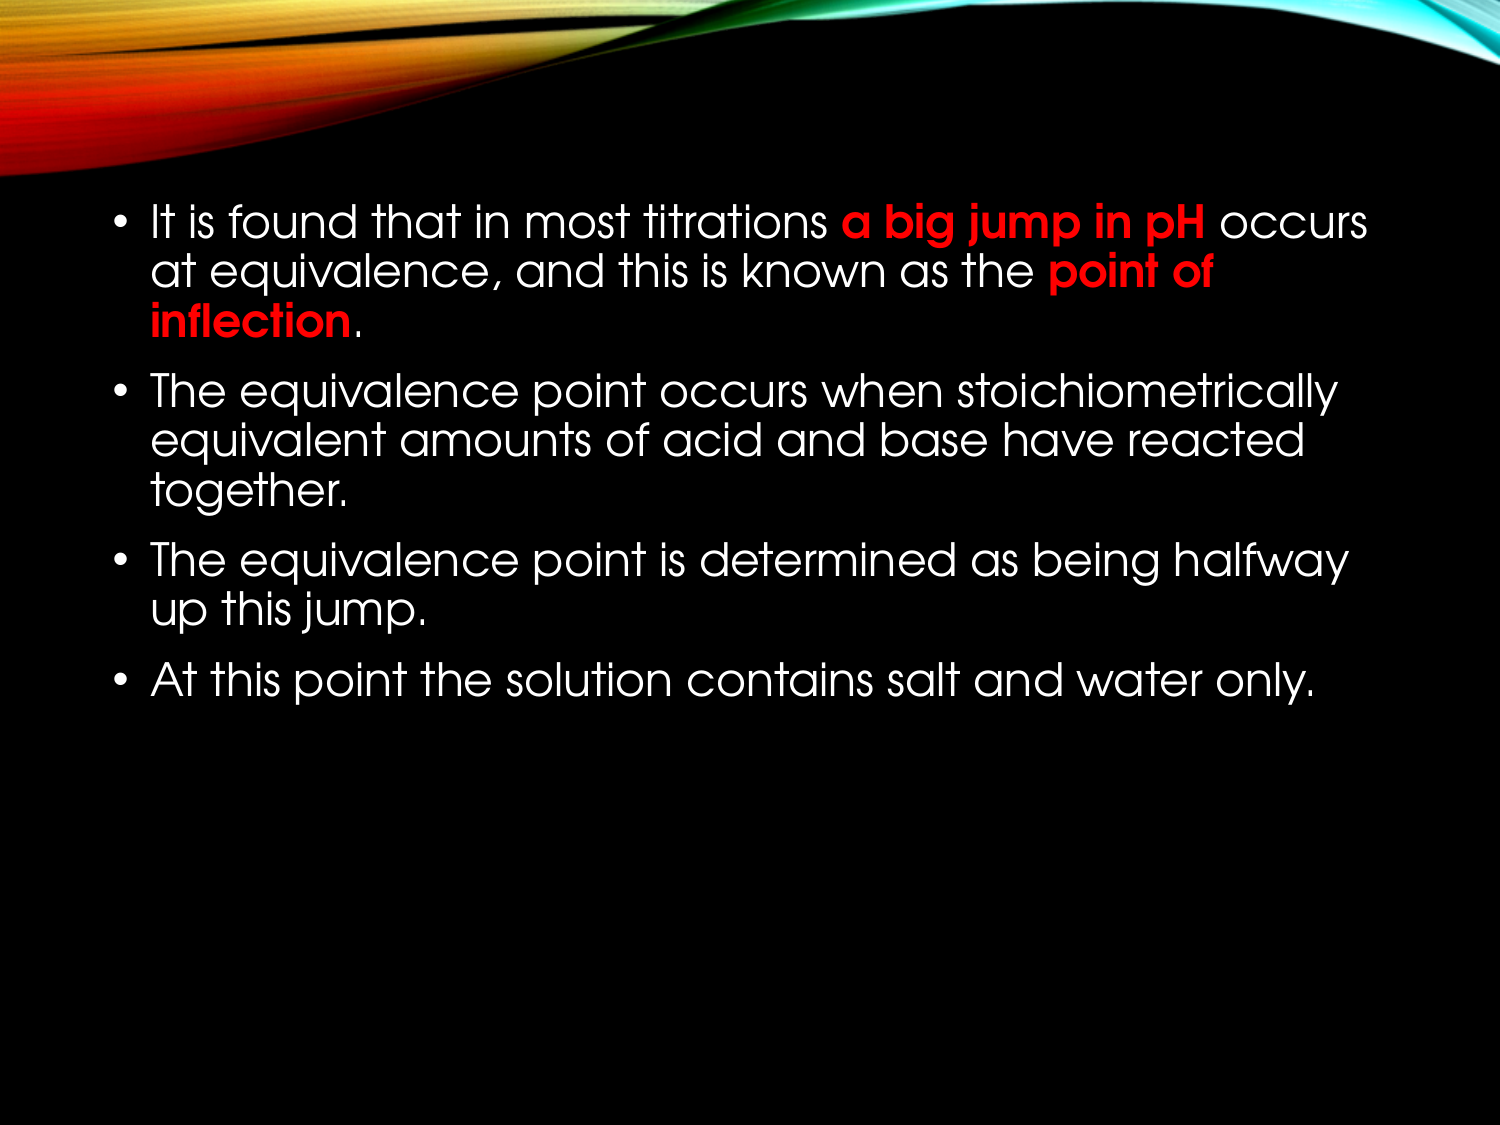

It is found that in most titrations a big jump in pH occurs at equivalence, and this is known as the point of inflection.
The equivalence point occurs when stoichiometrically equivalent amounts of acid and base have reacted together.
The equivalence point is determined as being halfway up this jump.
At this point the solution contains salt and water only.